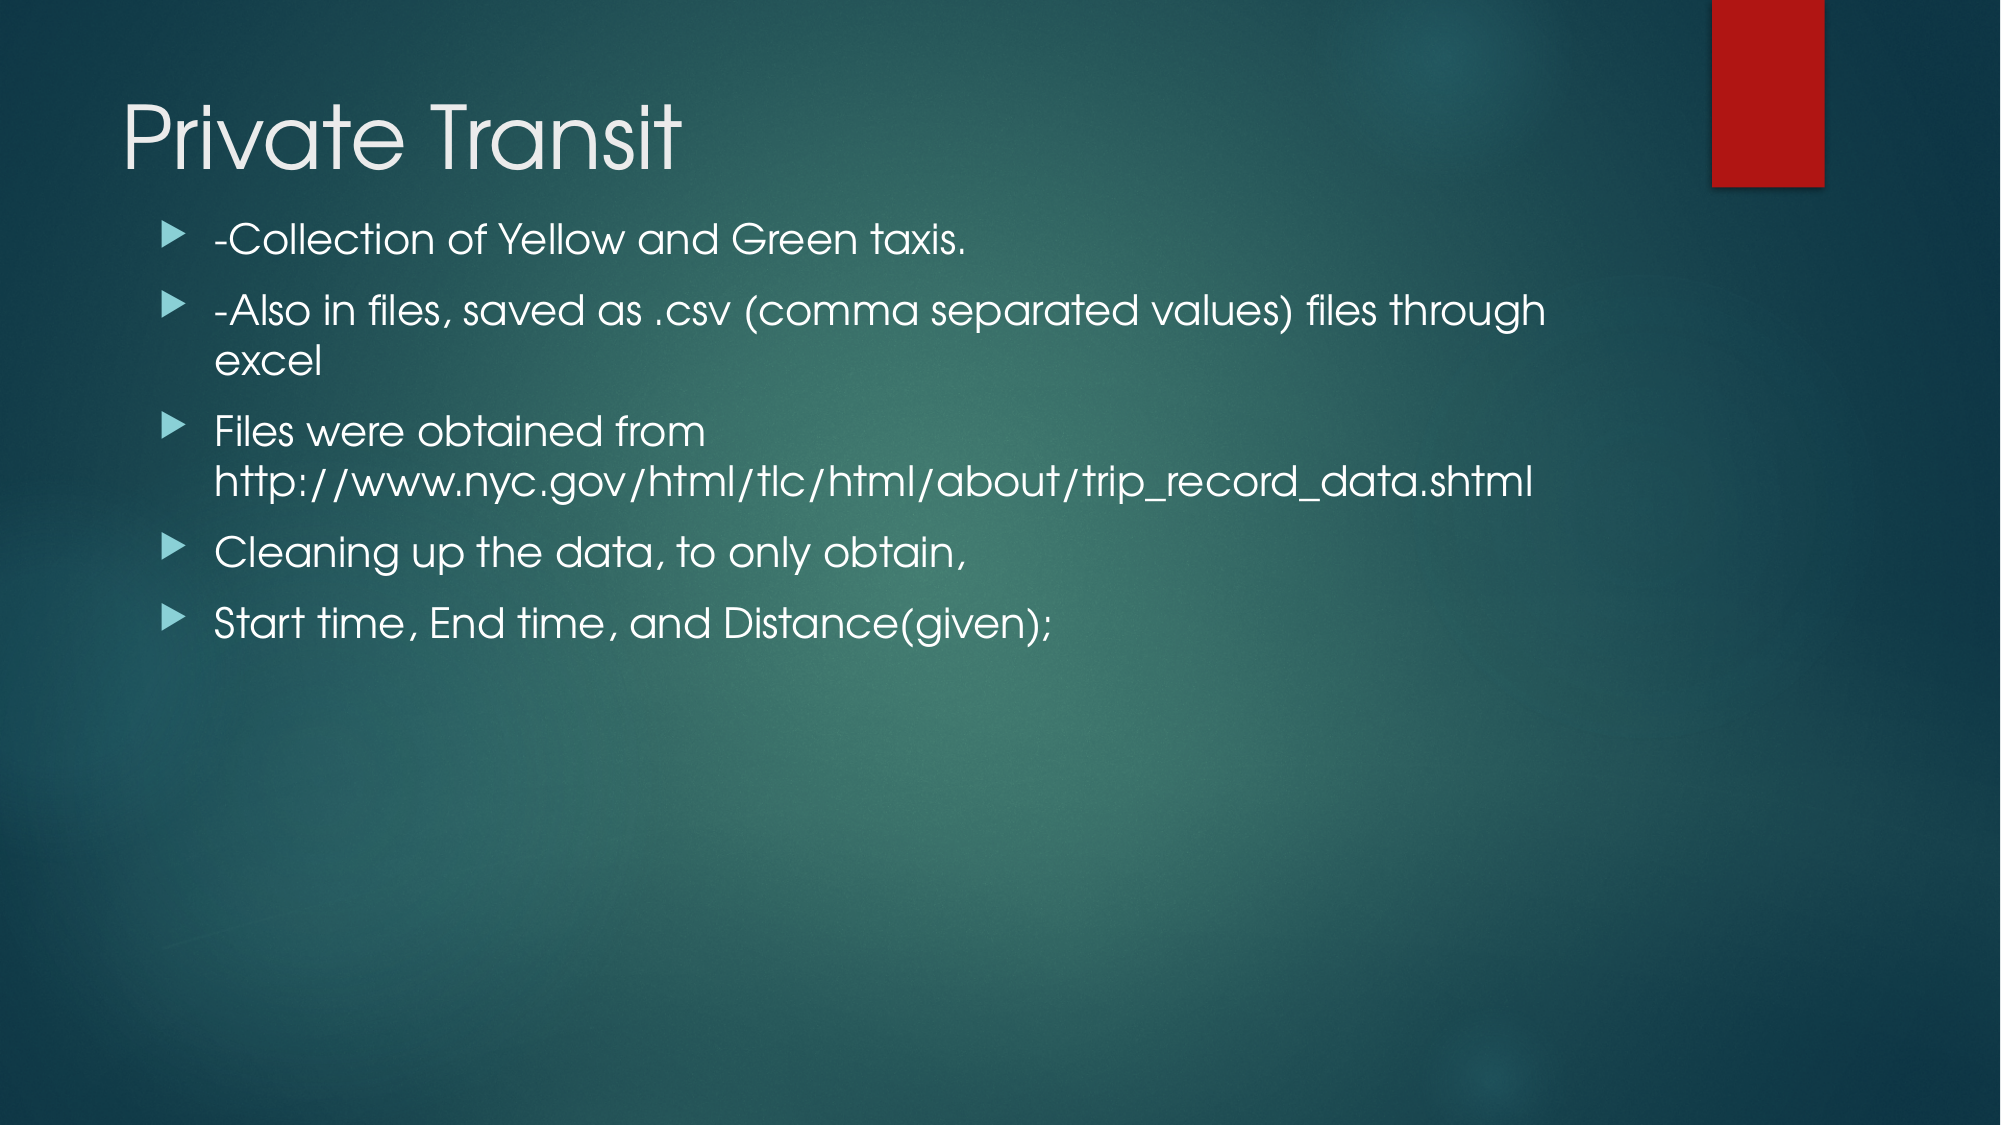

# Private Transit
-Collection of Yellow and Green taxis.
-Also in files, saved as .csv (comma separated values) files through excel
Files were obtained from http://www.nyc.gov/html/tlc/html/about/trip_record_data.shtml
Cleaning up the data, to only obtain,
Start time, End time, and Distance(given);